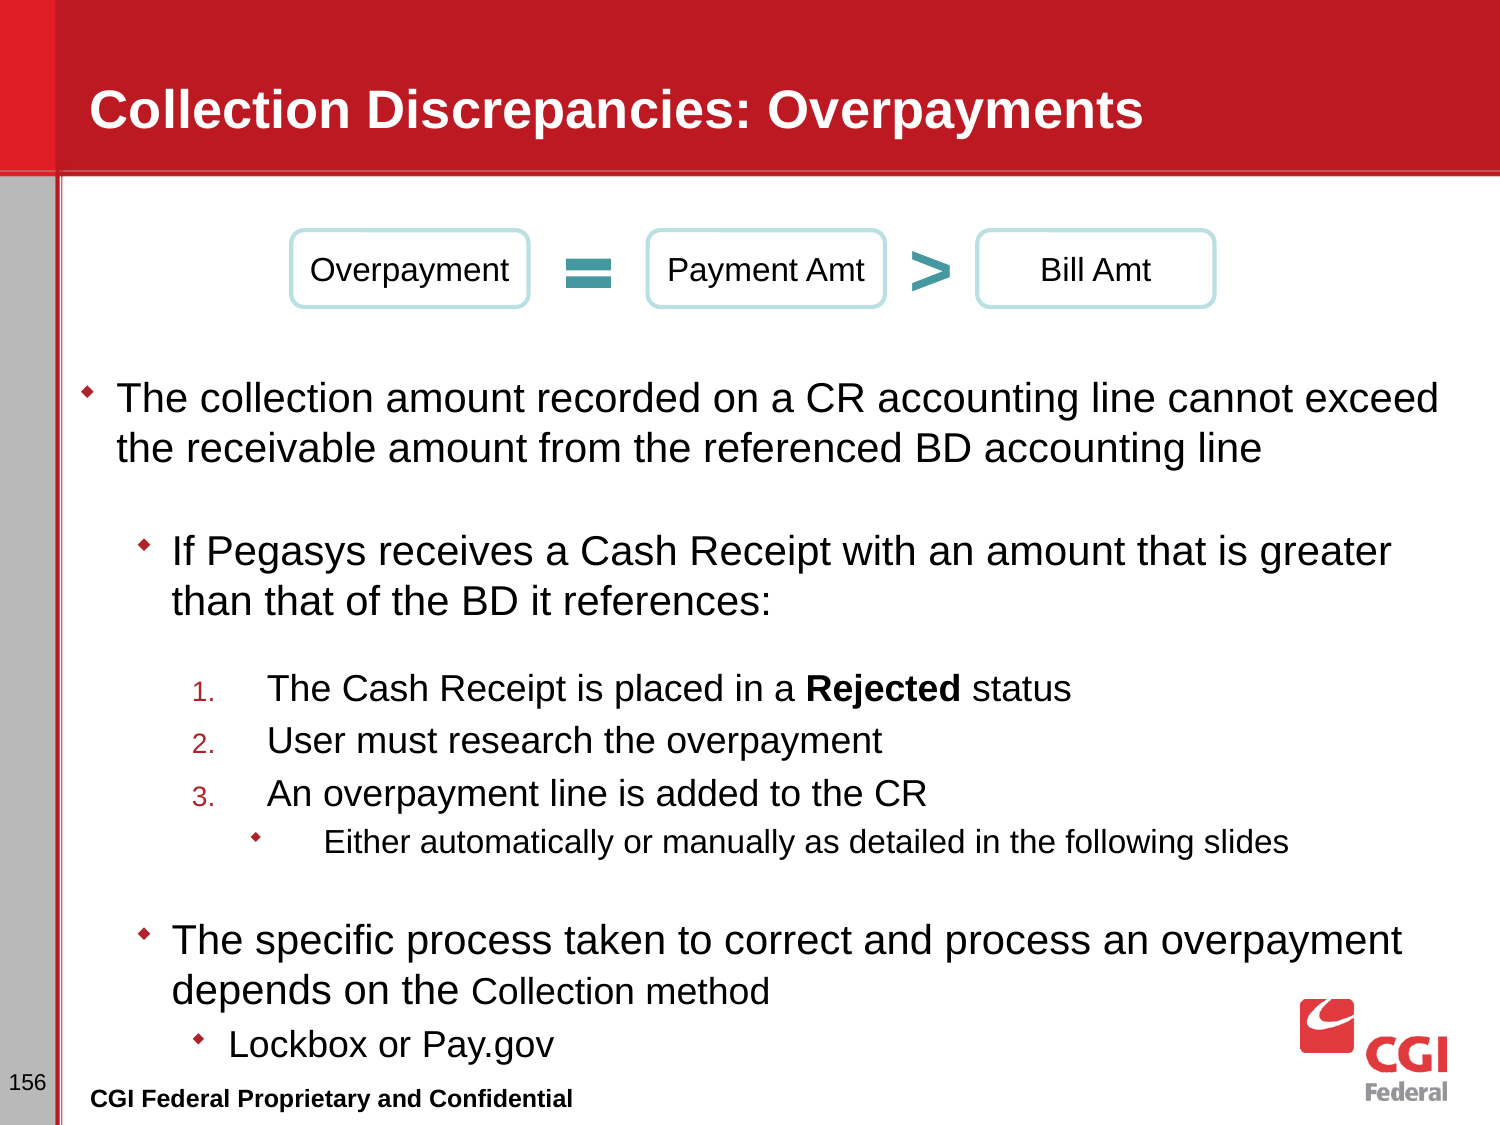

# Collection Discrepancies: Overpayments
>
Overpayment
Payment Amt
Bill Amt

The collection amount recorded on a CR accounting line cannot exceed the receivable amount from the referenced BD accounting line

If Pegasys receives a Cash Receipt with an amount that is greater than that of the BD it references:

The Cash Receipt is placed in a Rejected status
User must research the overpayment
An overpayment line is added to the CR
Either automatically or manually as detailed in the following slides

The specific process taken to correct and process an overpayment depends on the Collection method
Lockbox or Pay.gov
156
CGI Federal Proprietary and Confidential